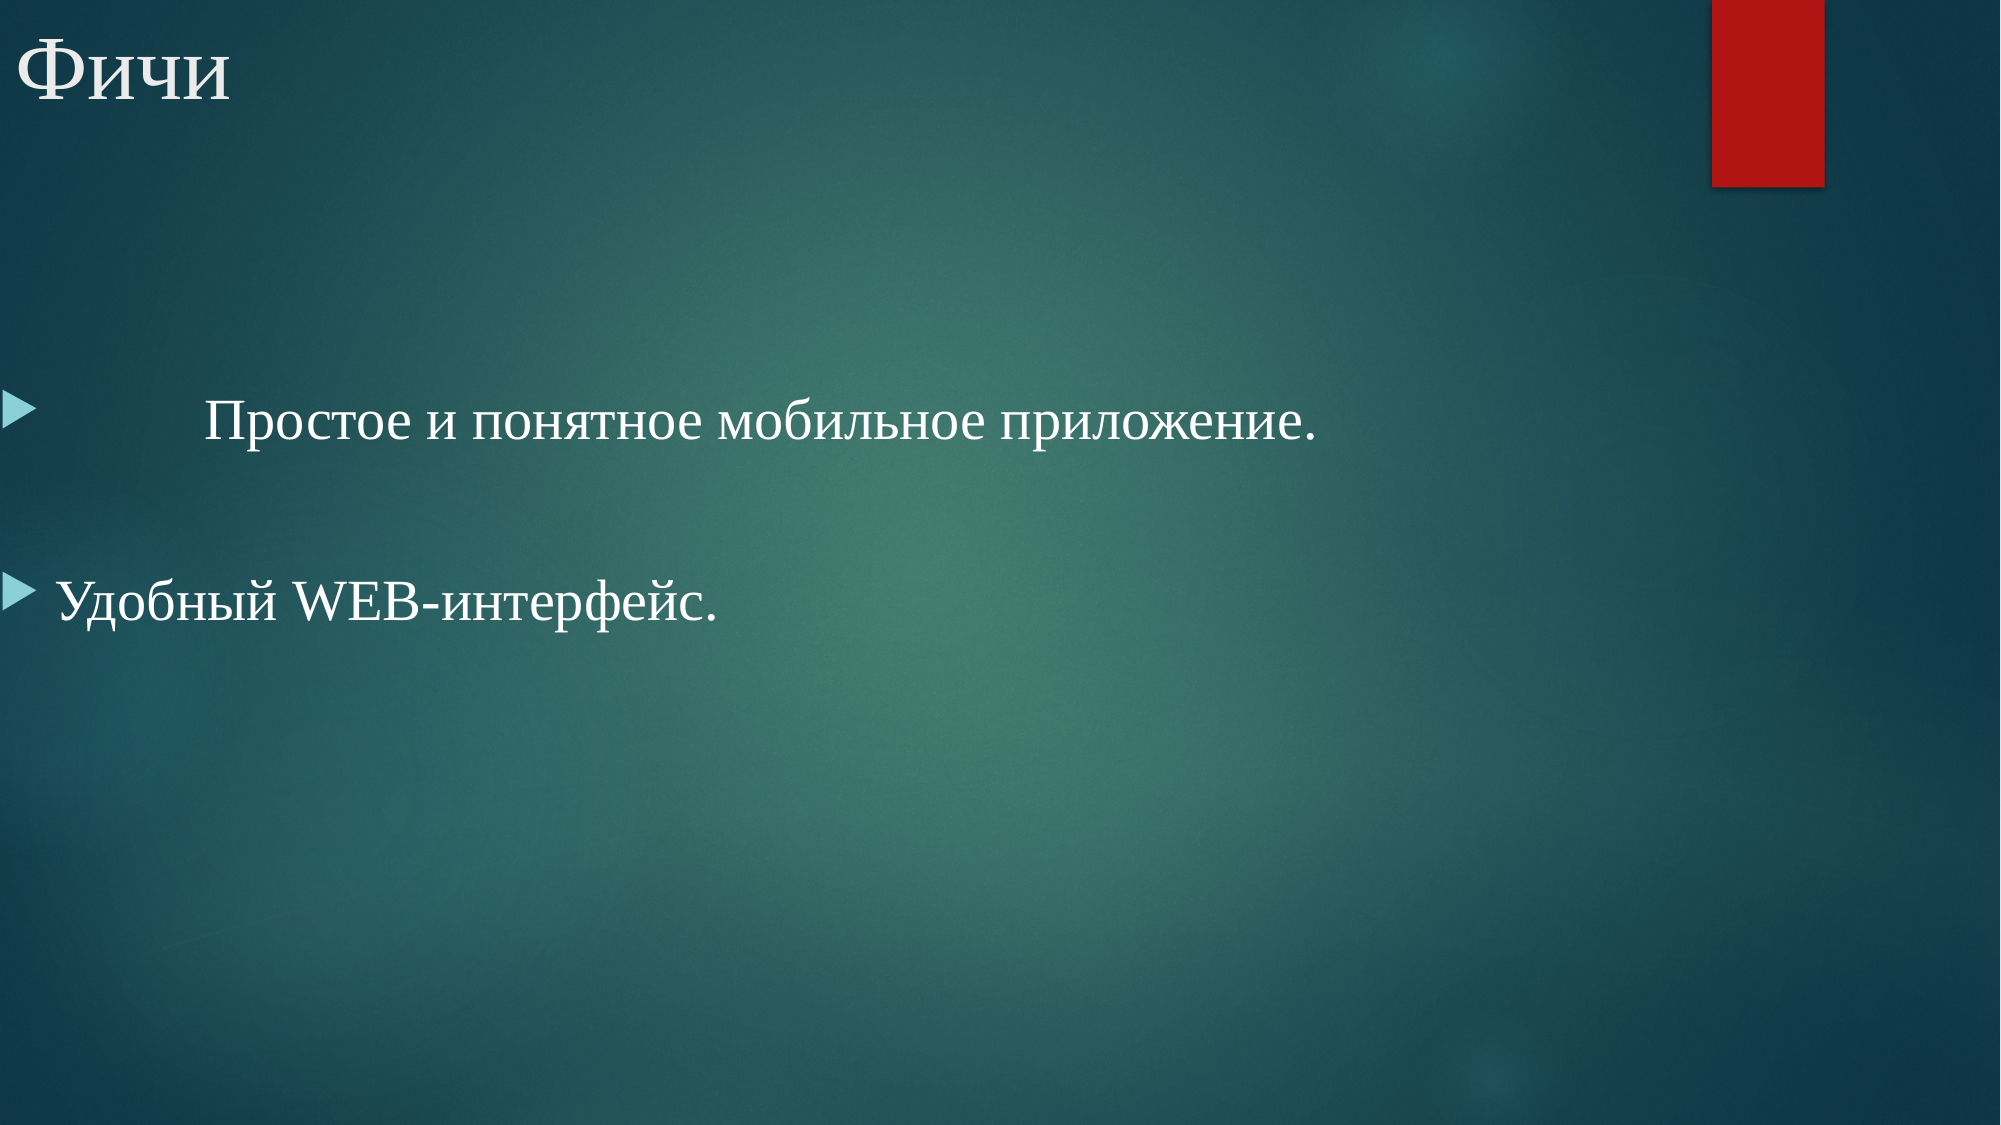

# Фичи

	Простое и понятное мобильное приложение.

Удобный WEB-интерфейс.